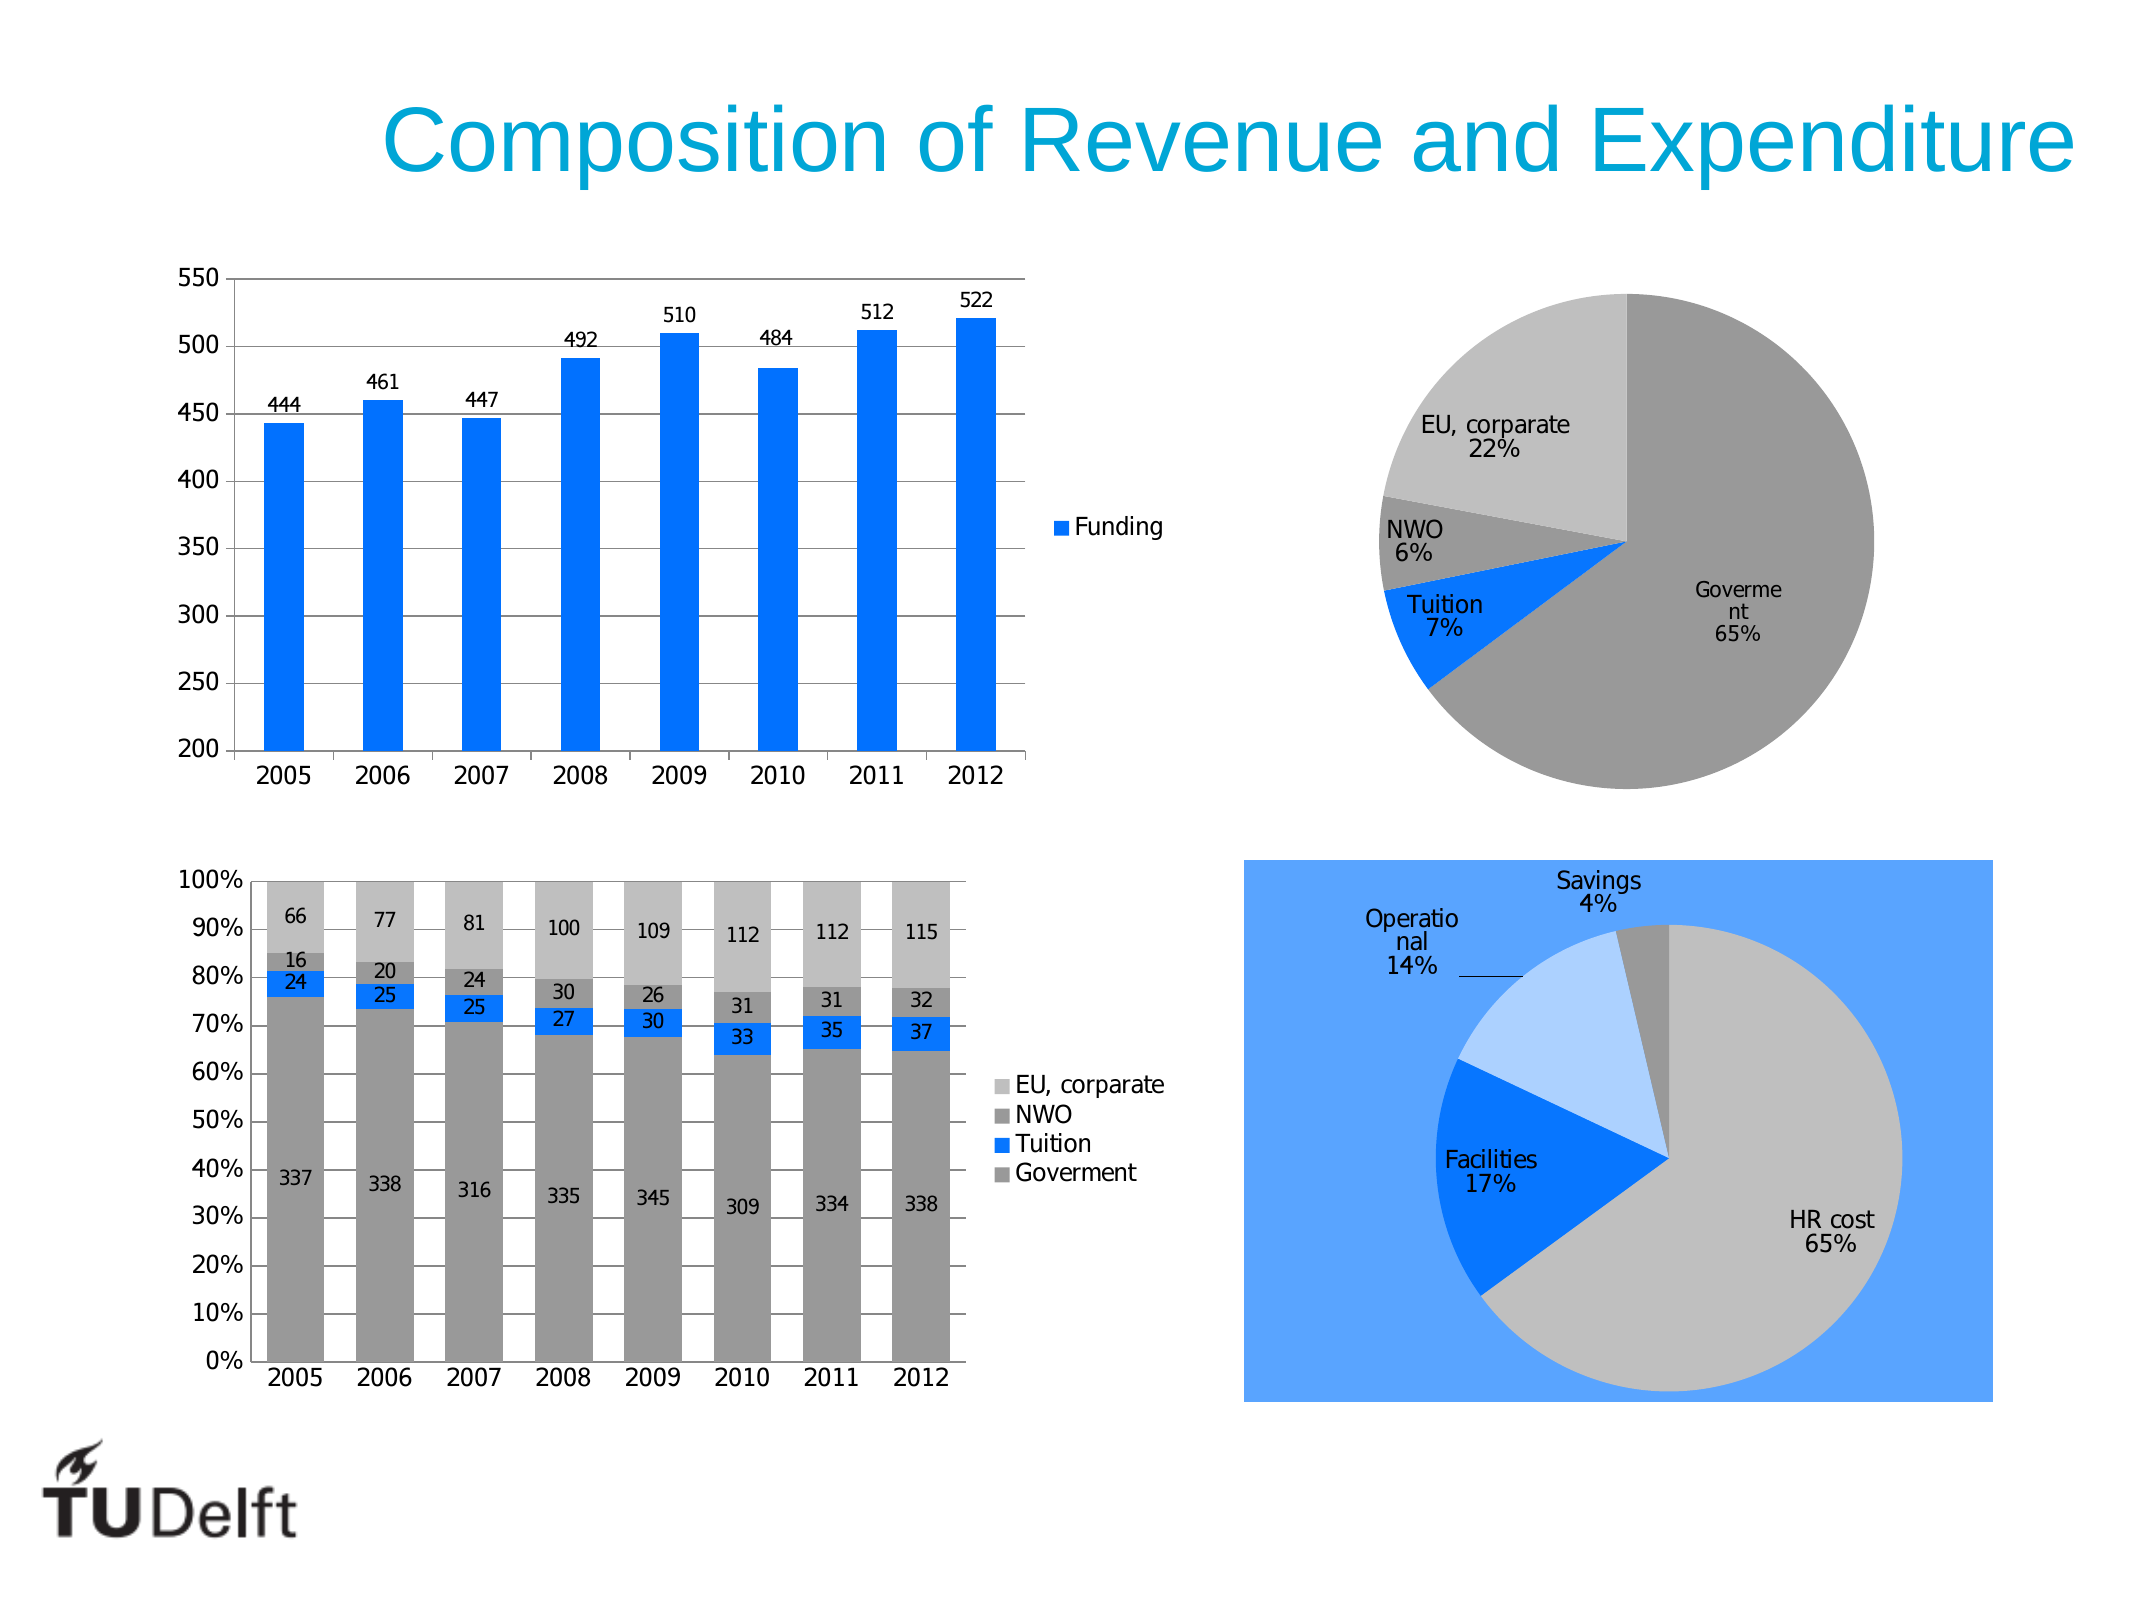

Composition of Revenue and Expenditure

### Chart

| Category | Funding |
|---|---|
| 2005.0 | 443.6 |
| 2006.0 | 460.5 |
| 2007.0 | 446.9 |
| 2008.0 | 491.8 |
| 2009.0 | 510.1000000000001 |
| 2010.0 | 484.0 |
| 2011.0 | 512.3 |
| 2012.0 | 521.5 |

### Chart

| Category |  |
|---|---|
| Goverment | 338.0 |
| Tuition | 36.5 |
| NWO | 32.0 |
| EU, corparate | 115.0 |

### Chart

| Category | Goverment | Tuition | NWO | EU, corparate |
|---|---|---|---|---|
| 2005.0 | 337.0 | 23.9 | 16.4 | 66.3 |
| 2006.0 | 338.0 | 24.8 | 20.4 | 77.3 |
| 2007.0 | 316.0 | 25.3 | 24.3 | 81.3 |
| 2008.0 | 335.3 | 26.7 | 30.3 | 99.5 |
| 2009.0 | 345.1 | 29.6 | 26.1 | 109.3 |
| 2010.0 | 309.1 | 32.7 | 30.5 | 111.7 |
| 2011.0 | 333.9 | 35.1 | 30.9 | 112.4 |
| 2012.0 | 338.0 | 36.5 | 32.0 | 115.0 |

### Chart

| Category |  |
|---|---|
| HR cost | 354.0 |
| Facilities | 93.0 |
| Operational | 78.0 |
| Savings | 20.0 |